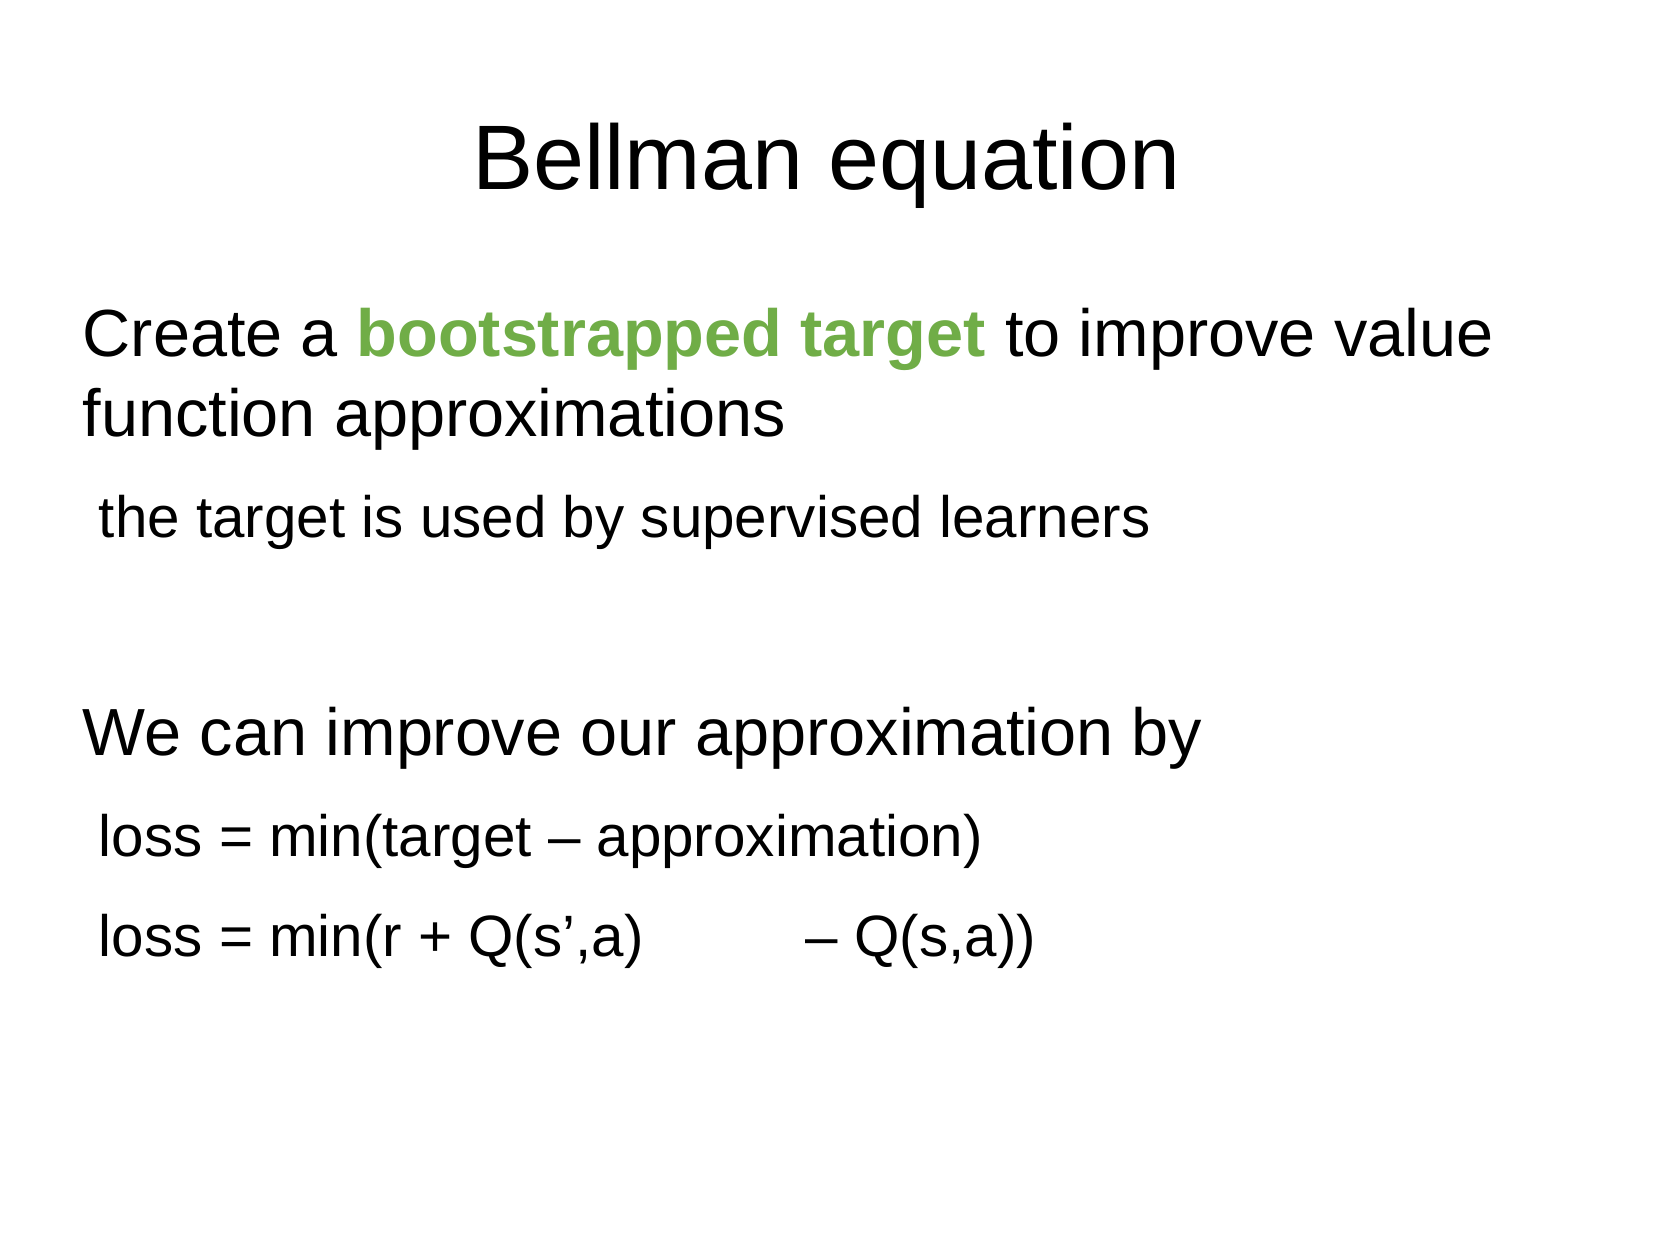

Bellman equation
Create a bootstrapped target to improve value function approximations
 the target is used by supervised learners

We can improve our approximation by
 loss = min(target – approximation)
 loss = min(r + Q(s’,a)          – Q(s,a))